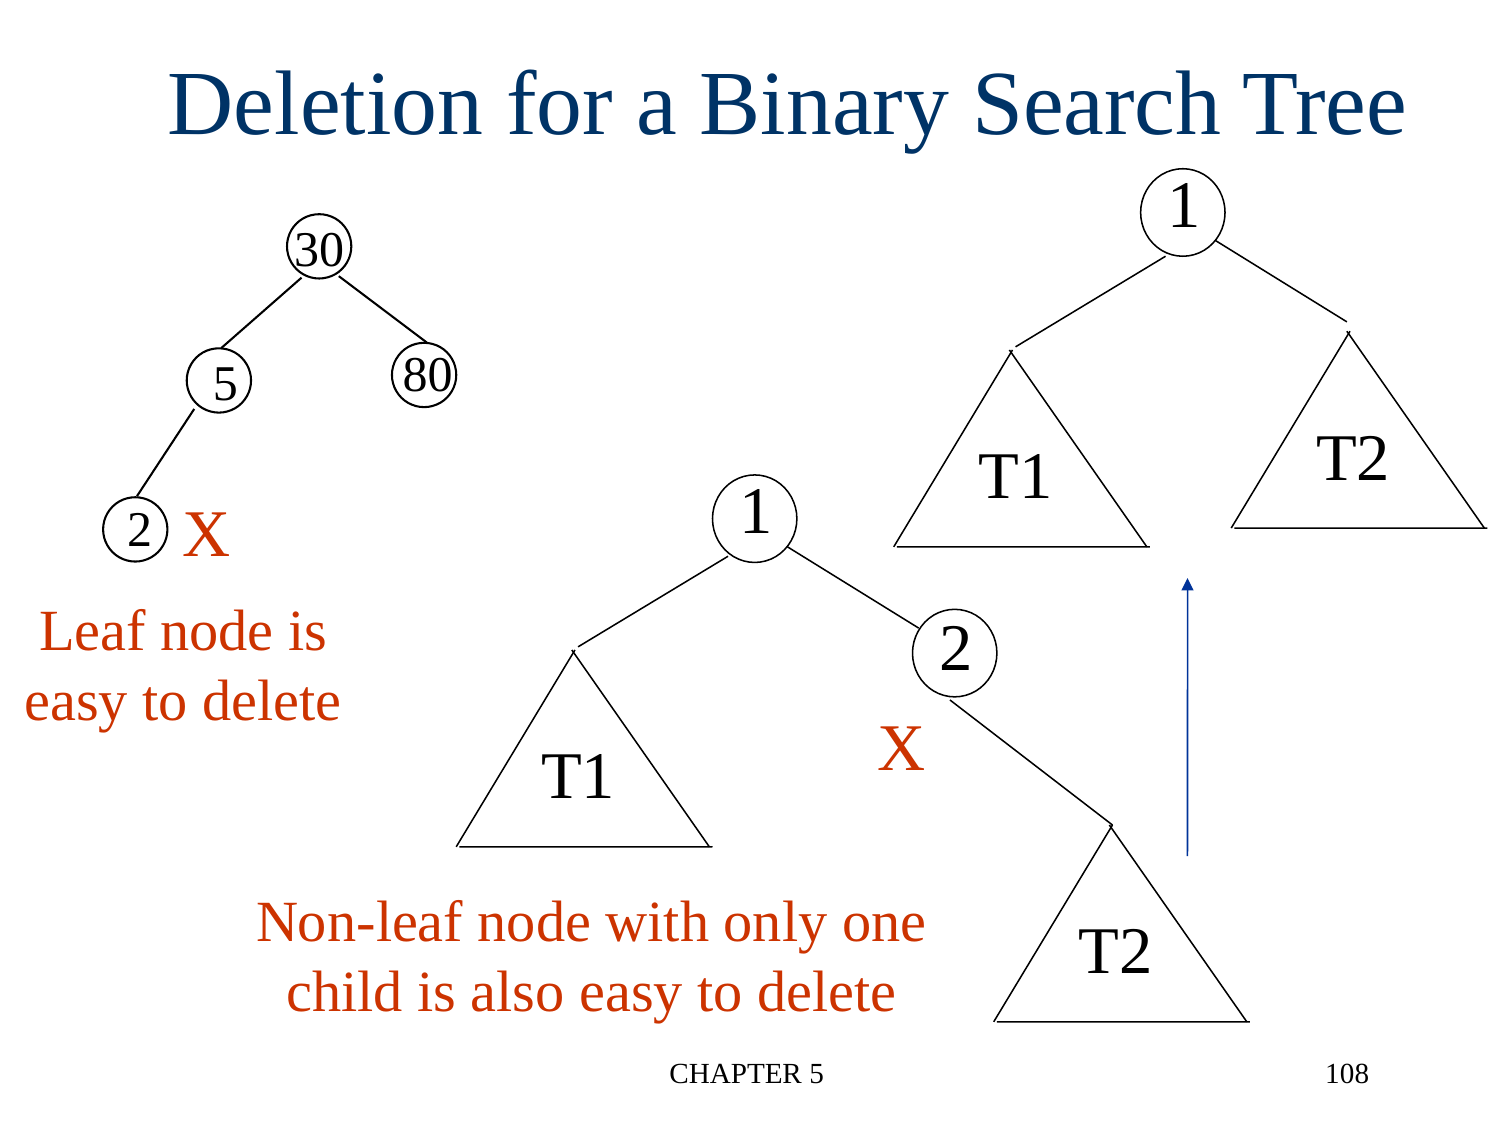

Deletion for a Binary Search Tree
1

T2
T1

2

X
T1

T2

1

30

80

5

2

X
Leaf node is easy to delete
Non-leaf node with only one child is also easy to delete
CHAPTER 5
108